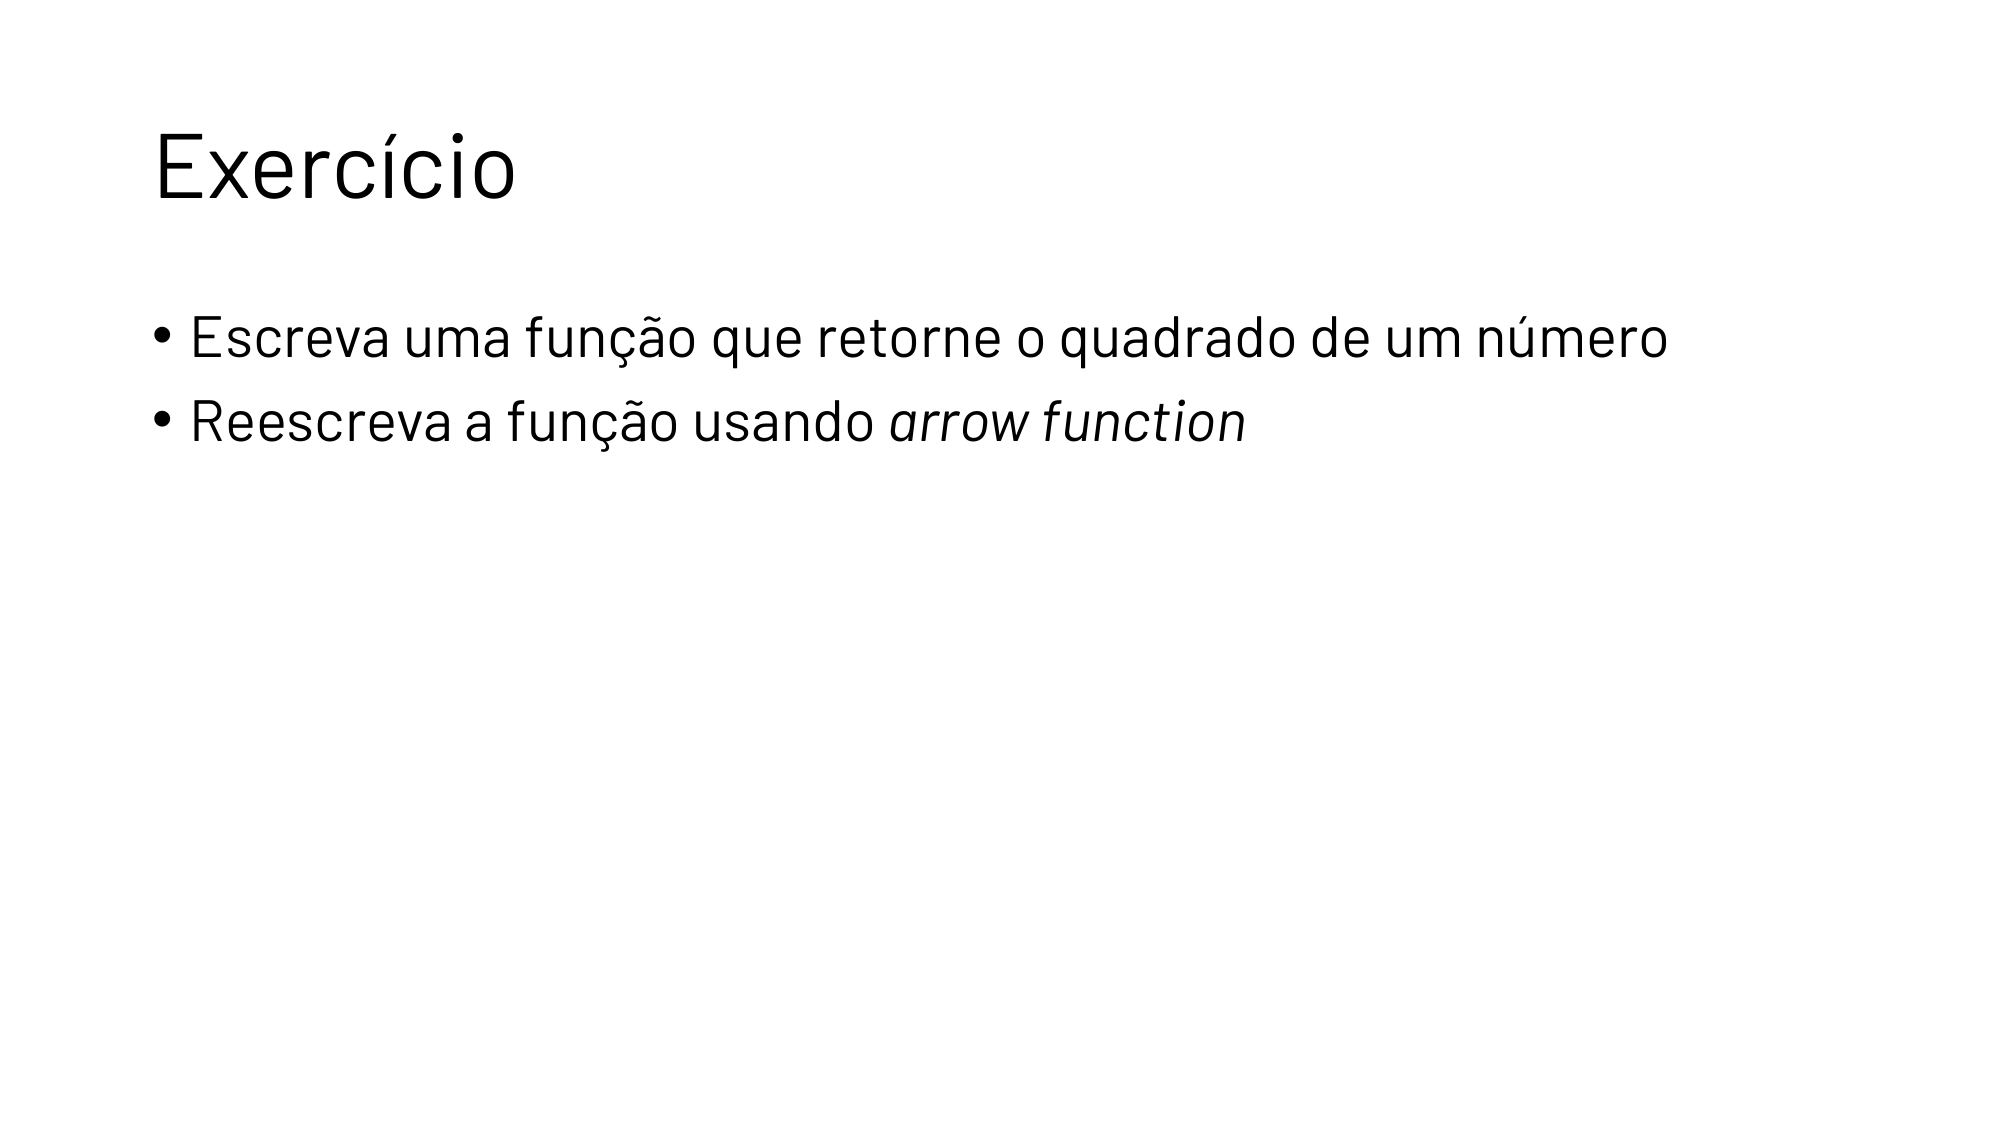

# Exercício
Escreva uma função que retorne o quadrado de um número
Reescreva a função usando arrow function